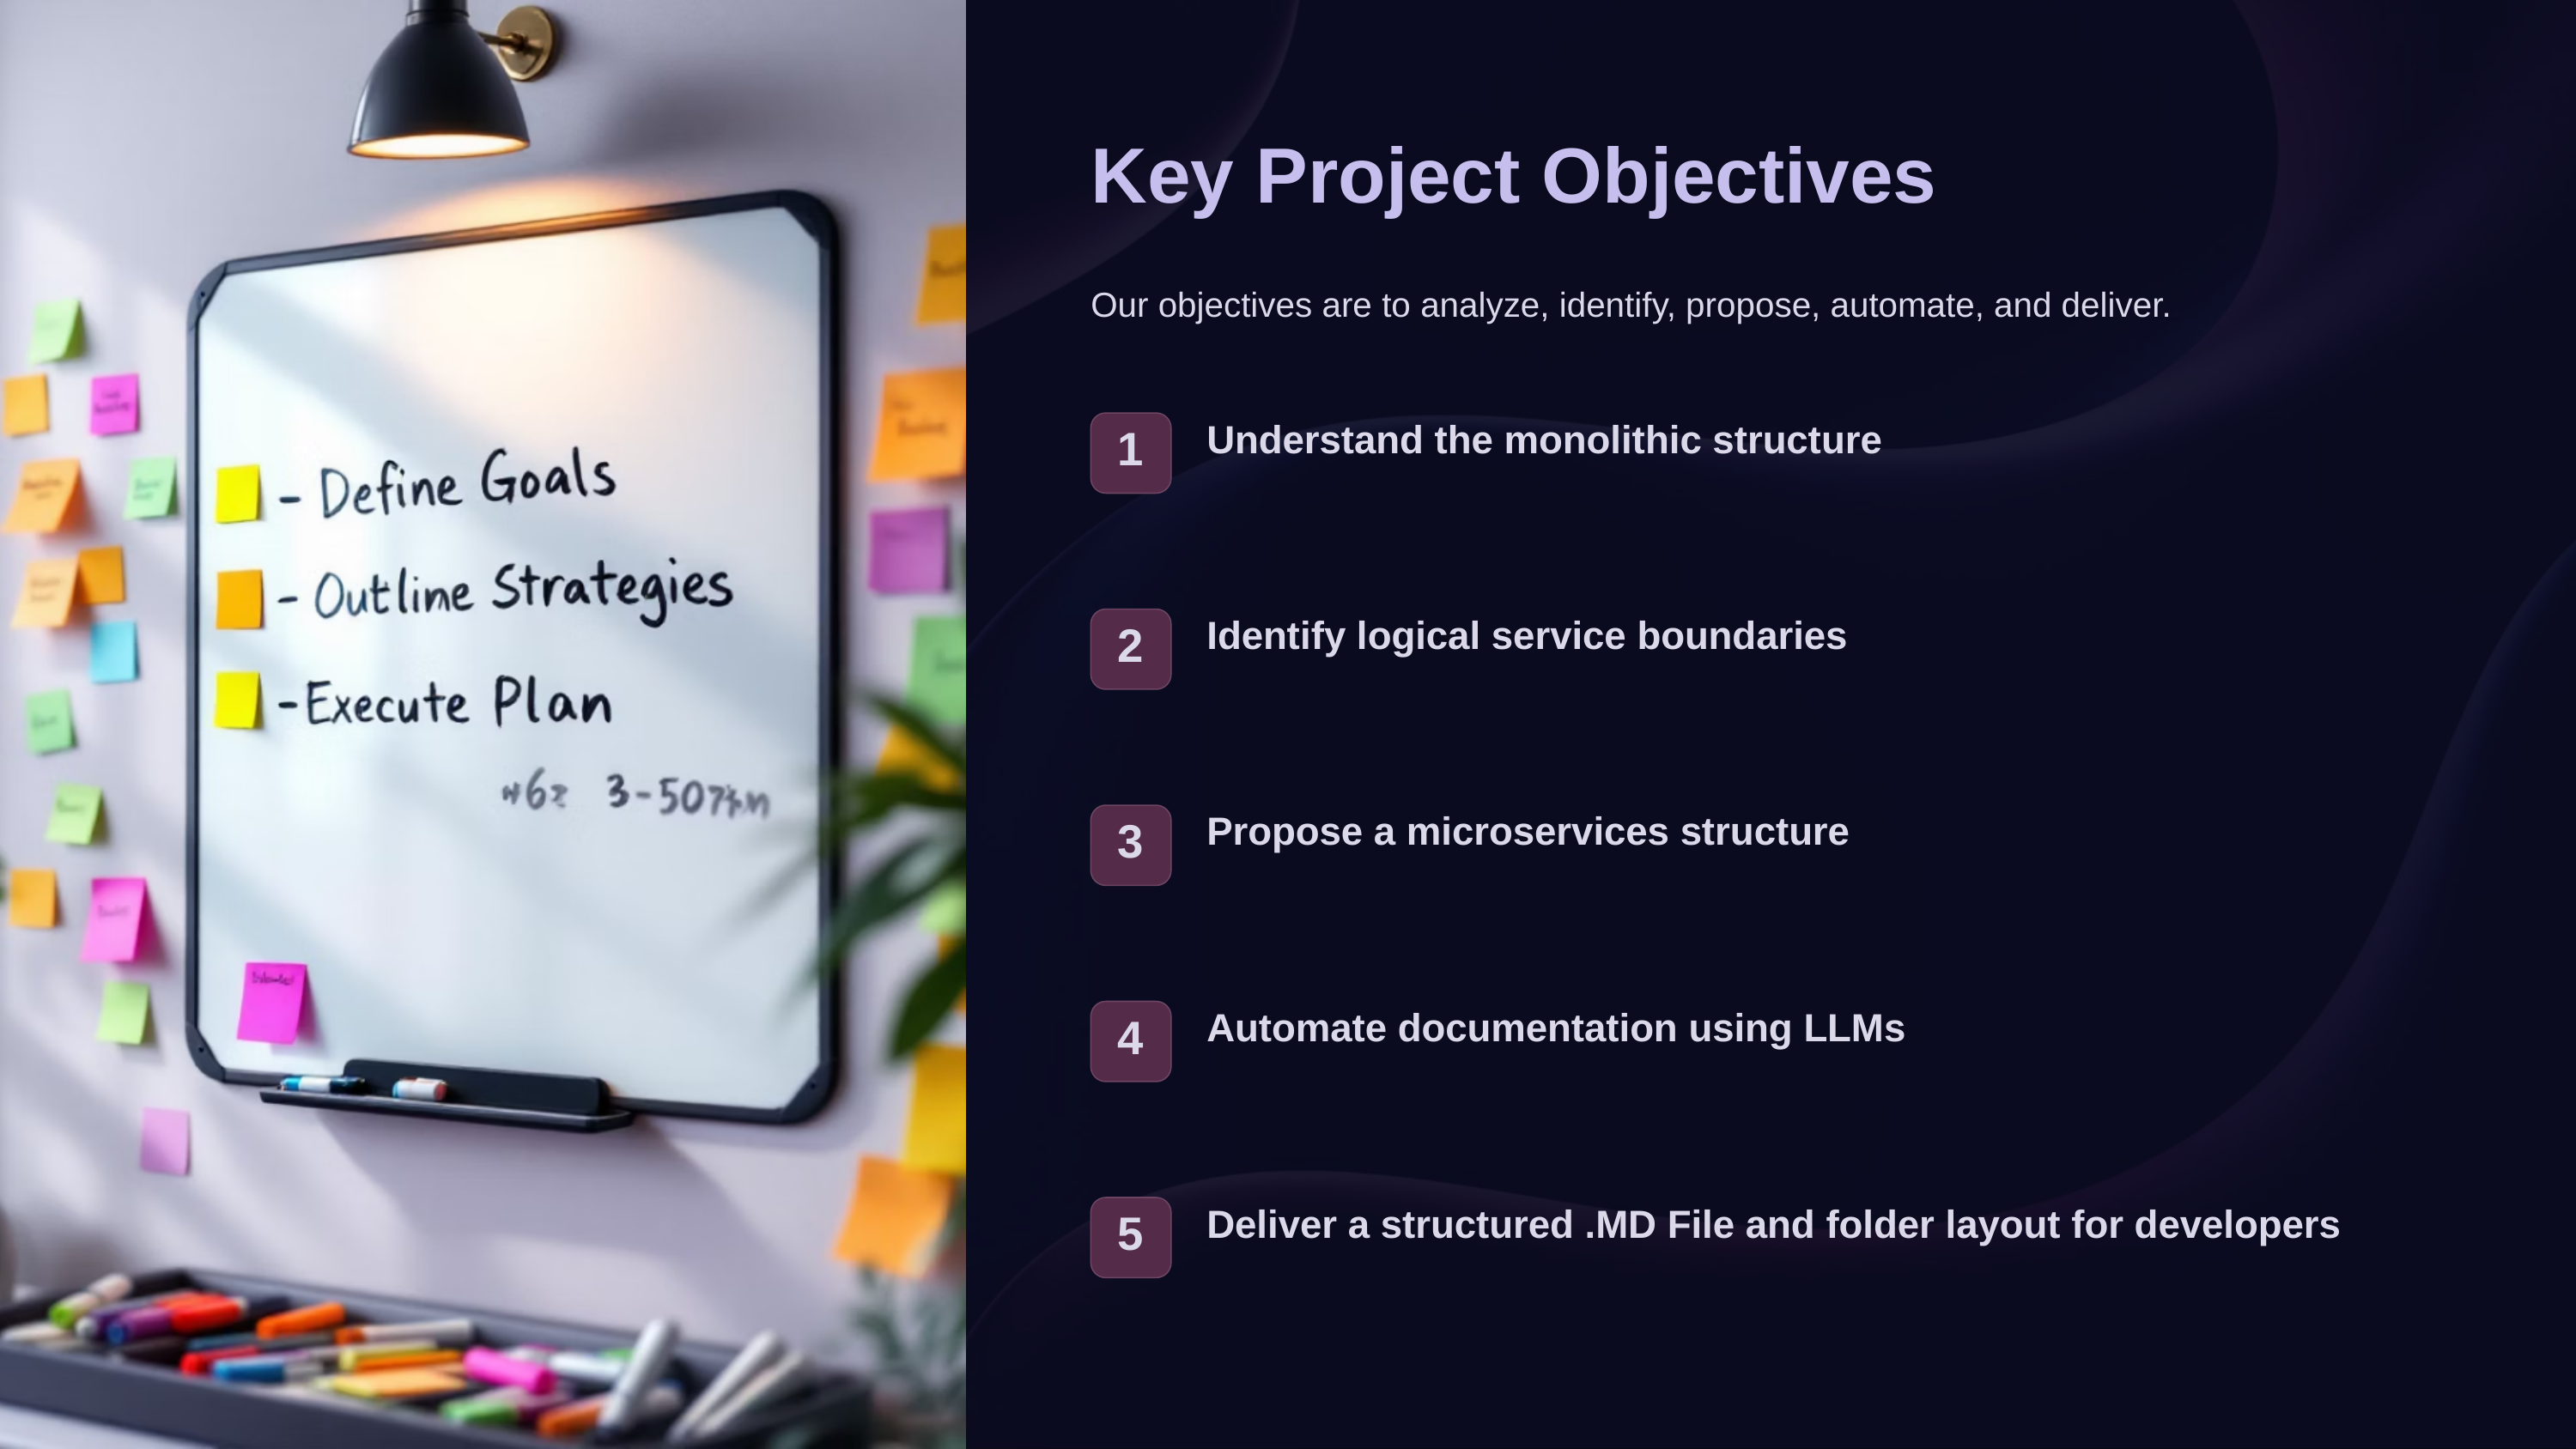

Key Project Objectives

Our objectives are to analyze, identify, propose, automate, and deliver.

Understand the monolithic structure

1

Identify logical service boundaries

2

Propose a microservices structure

3

Automate documentation using LLMs

4

Deliver a structured .MD File and folder layout for developers

5